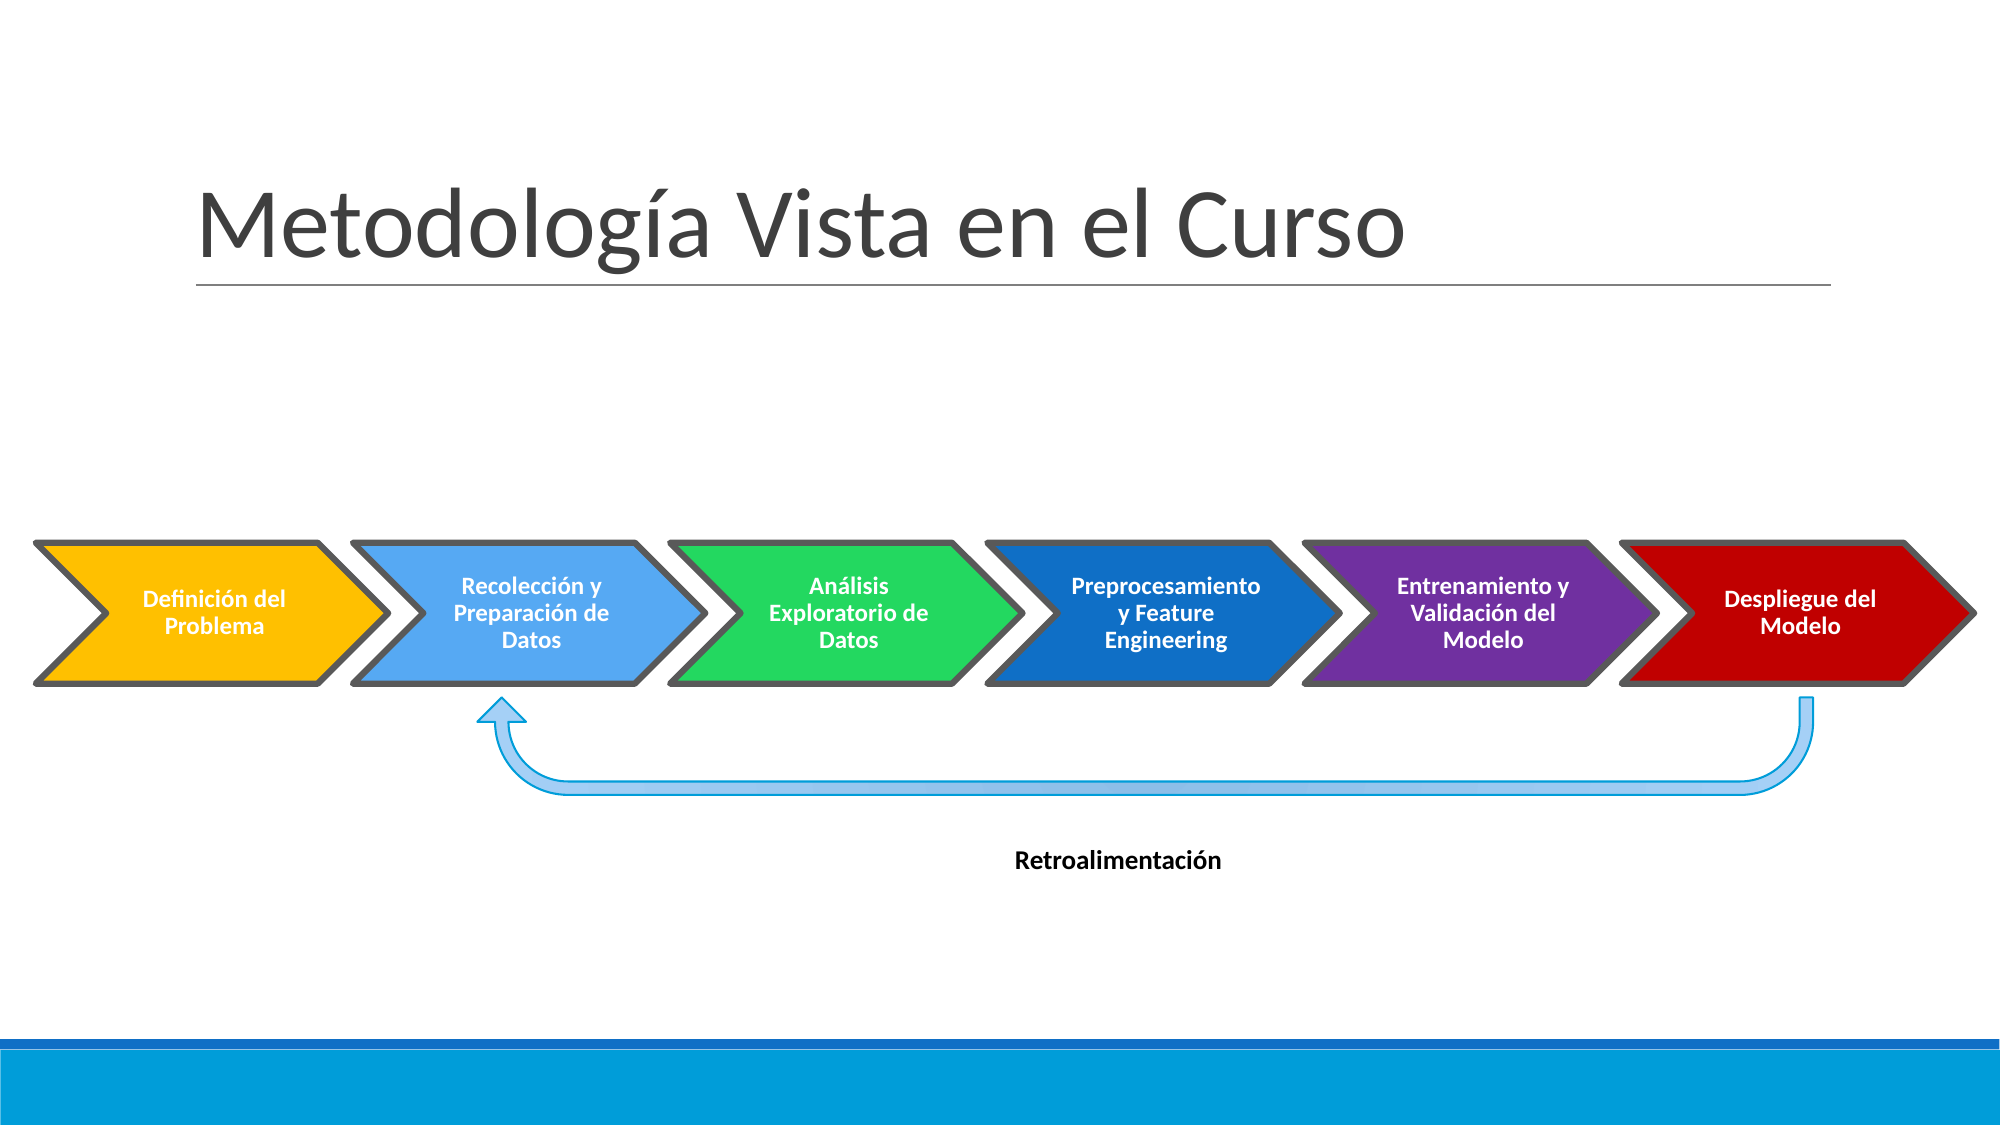

# Metodología Vista en el Curso

Definición del Problema

Recolección y Preparación de Datos

Análisis Exploratorio de Datos

Preprocesamiento y Feature Engineering

Entrenamiento y Validación del Modelo

Despliegue del Modelo

Retroalimentación